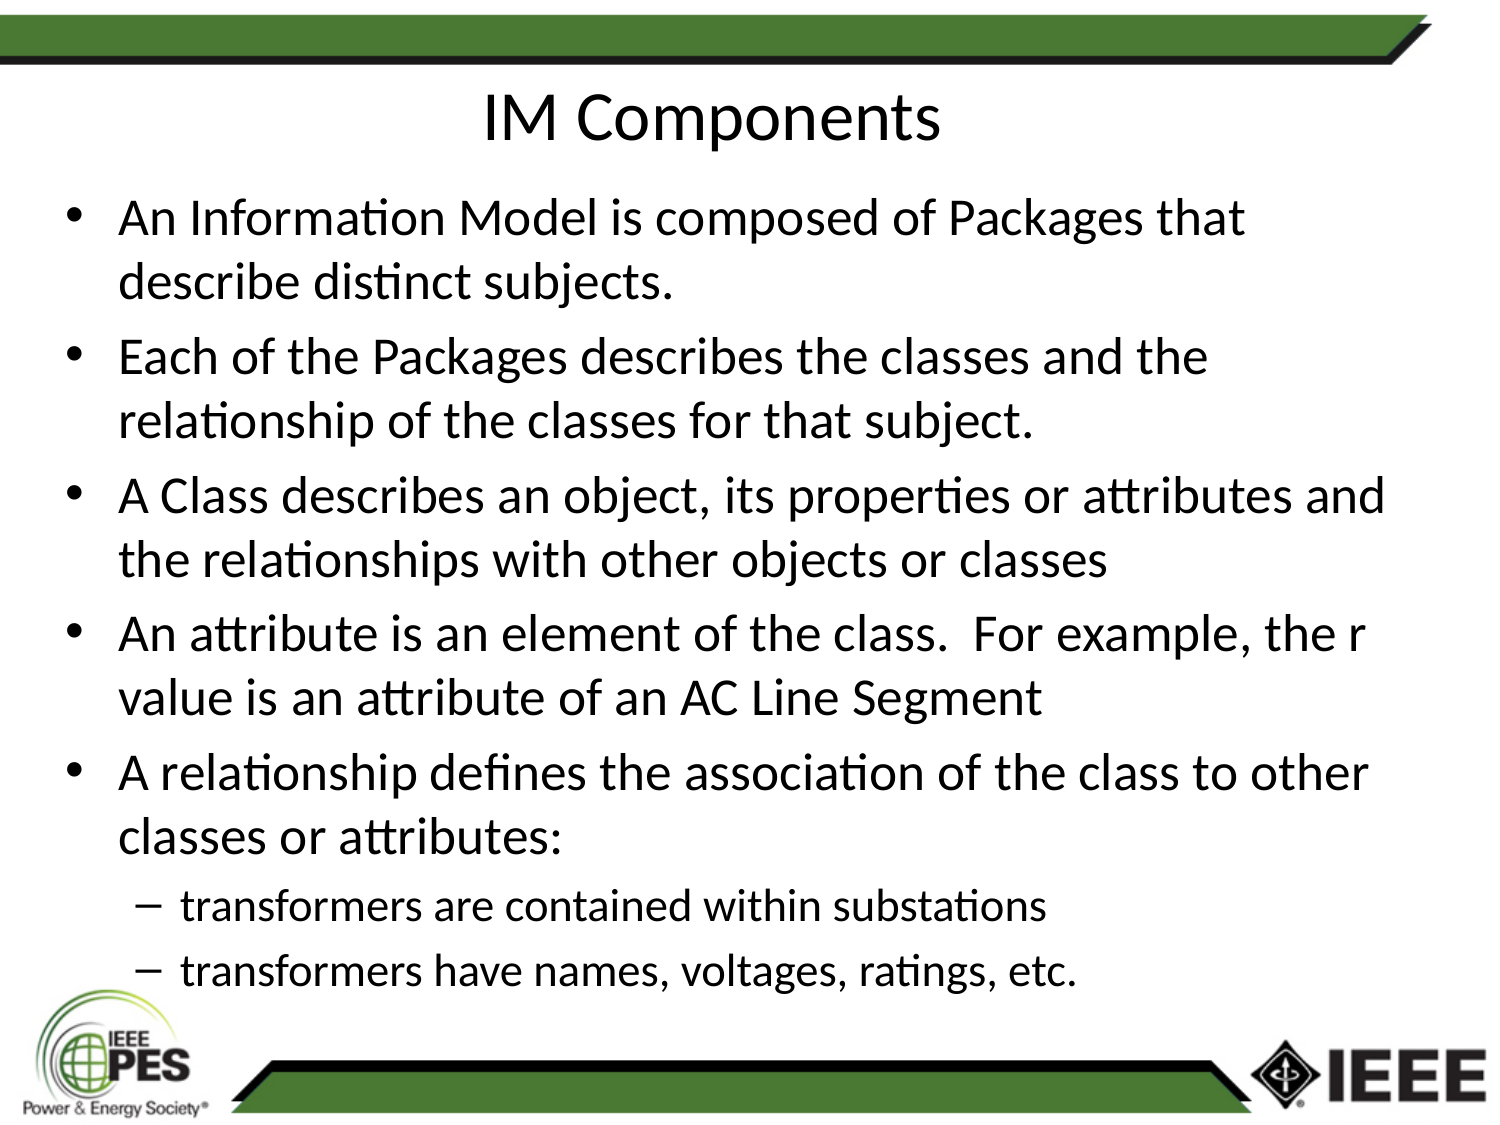

# IM Components
An Information Model is composed of Packages that describe distinct subjects.
Each of the Packages describes the classes and the relationship of the classes for that subject.
A Class describes an object, its properties or attributes and the relationships with other objects or classes
An attribute is an element of the class.  For example, the r value is an attribute of an AC Line Segment
A relationship defines the association of the class to other classes or attributes:
transformers are contained within substations
transformers have names, voltages, ratings, etc.